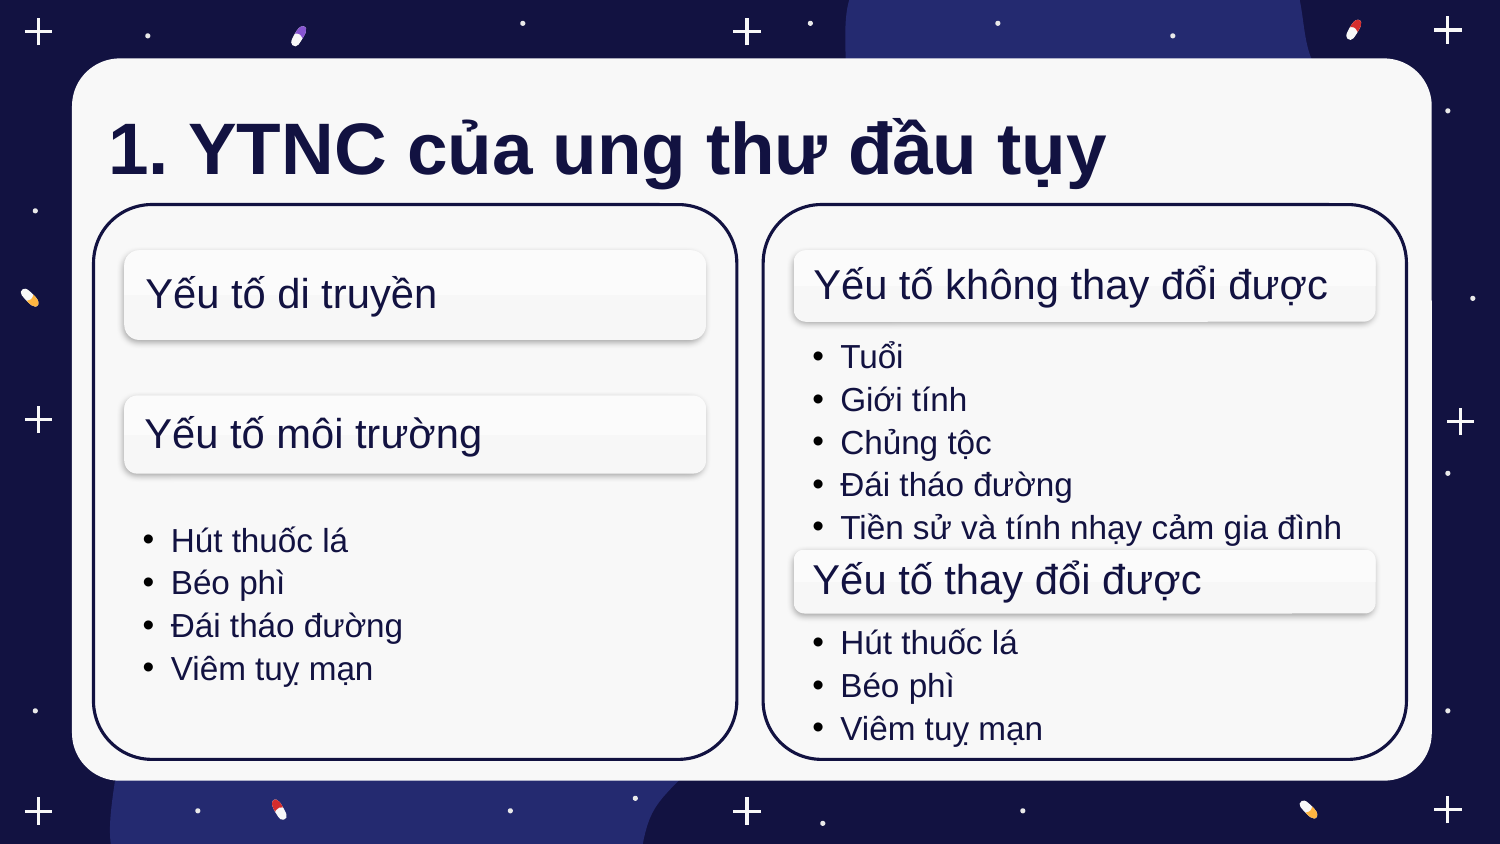

# 1. YTNC của ung thư đầu tụy

Yếu tố di truyền
Yếu tố môi trường

Hút thuốc lá
Béo phì
Đái tháo đường
Viêm tuỵ mạn
Yếu tố không thay đổi được
Tuổi
Giới tính
Chủng tộc
Đái tháo đường
Tiền sử và tính nhạy cảm gia đình
Yếu tố thay đổi được

Hút thuốc lá
Béo phì
Viêm tuỵ mạn